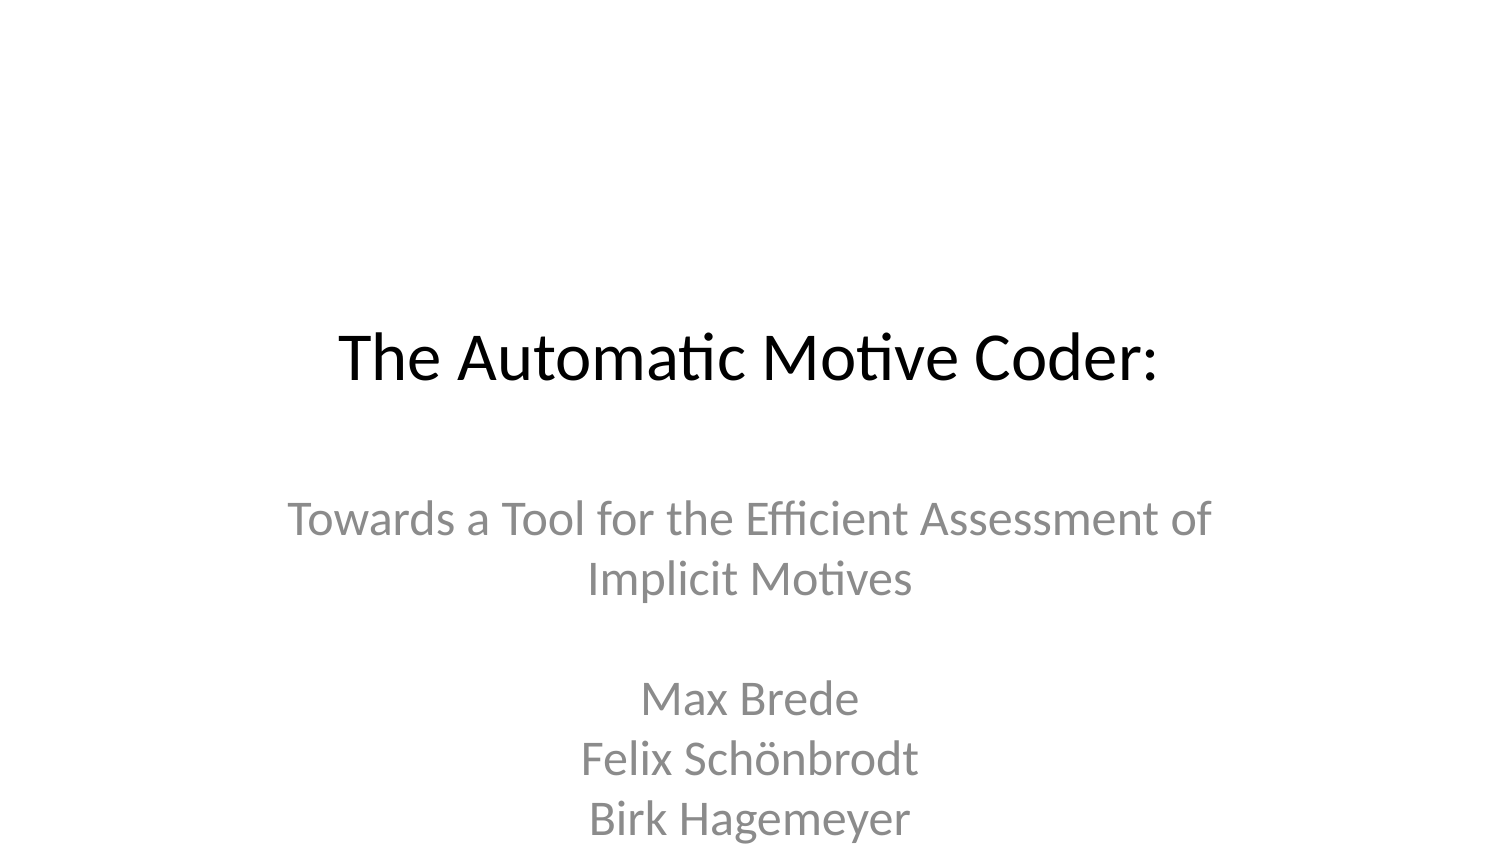

# The Automatic Motive Coder:
Towards a Tool for the Efficient Assessment of Implicit Motives
Max Brede
Felix Schönbrodt
Birk Hagemeyer
Veronika Lerche